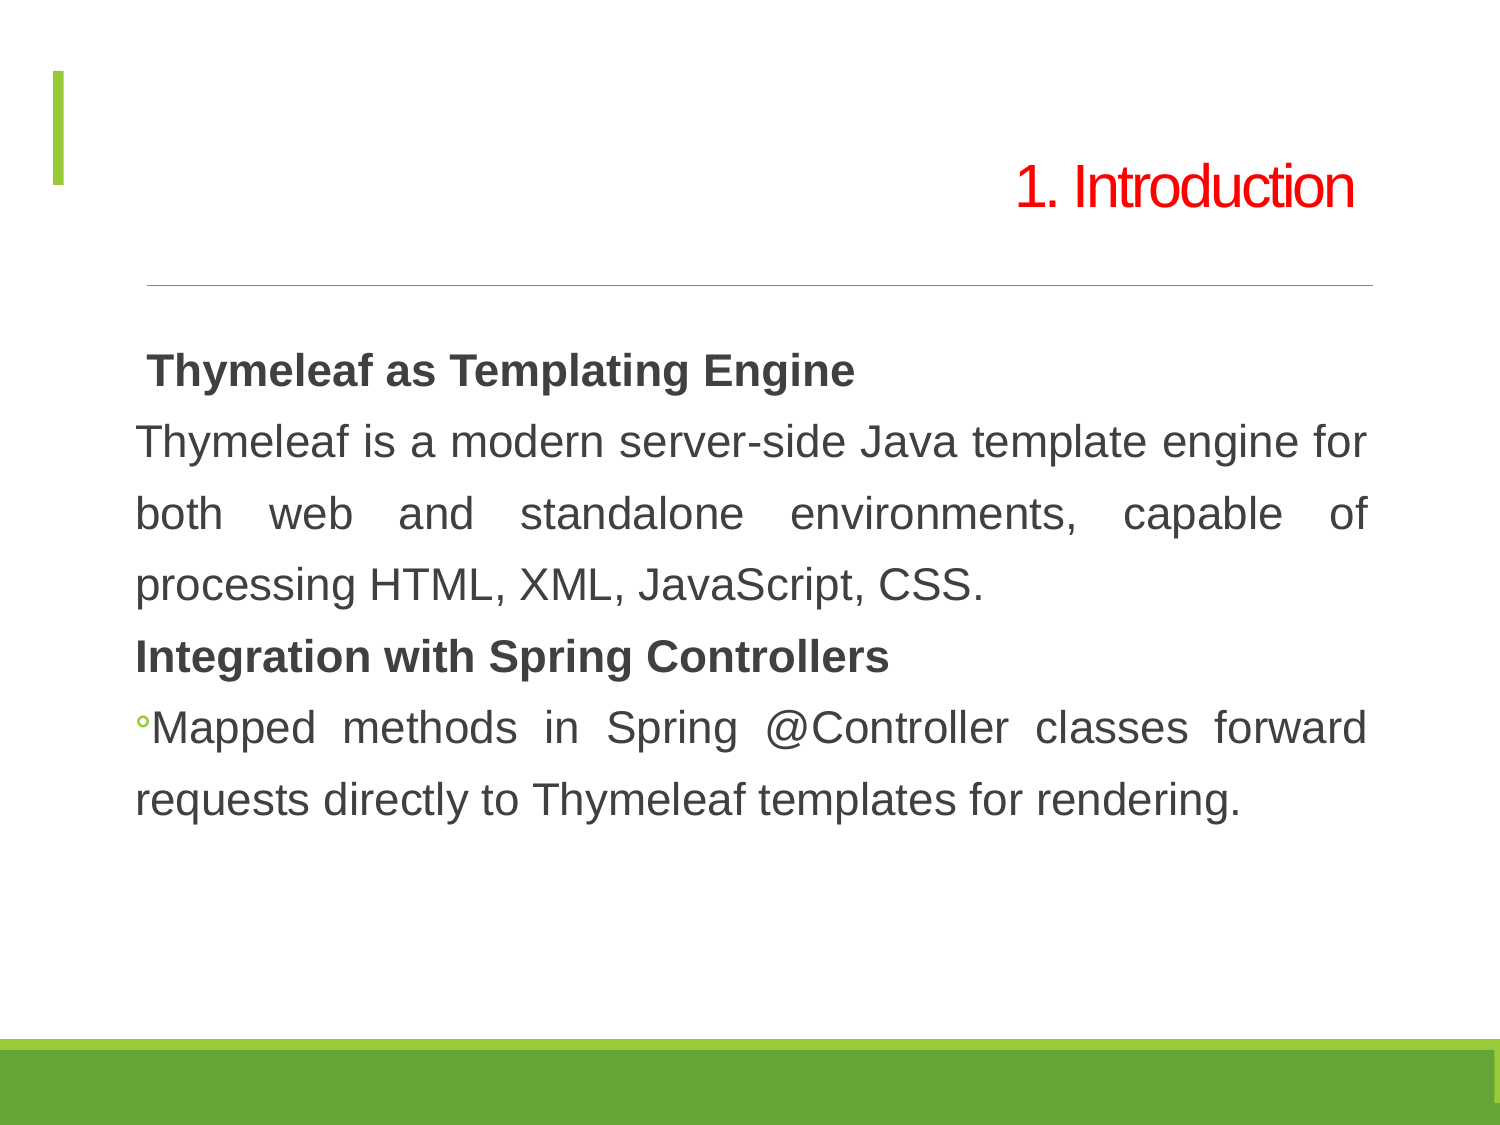

# 1. Introduction
Thymeleaf as Templating Engine
Thymeleaf is a modern server-side Java template engine for both web and standalone environments, capable of processing HTML, XML, JavaScript, CSS.
Integration with Spring Controllers
Mapped methods in Spring @Controller classes forward requests directly to Thymeleaf templates for rendering.